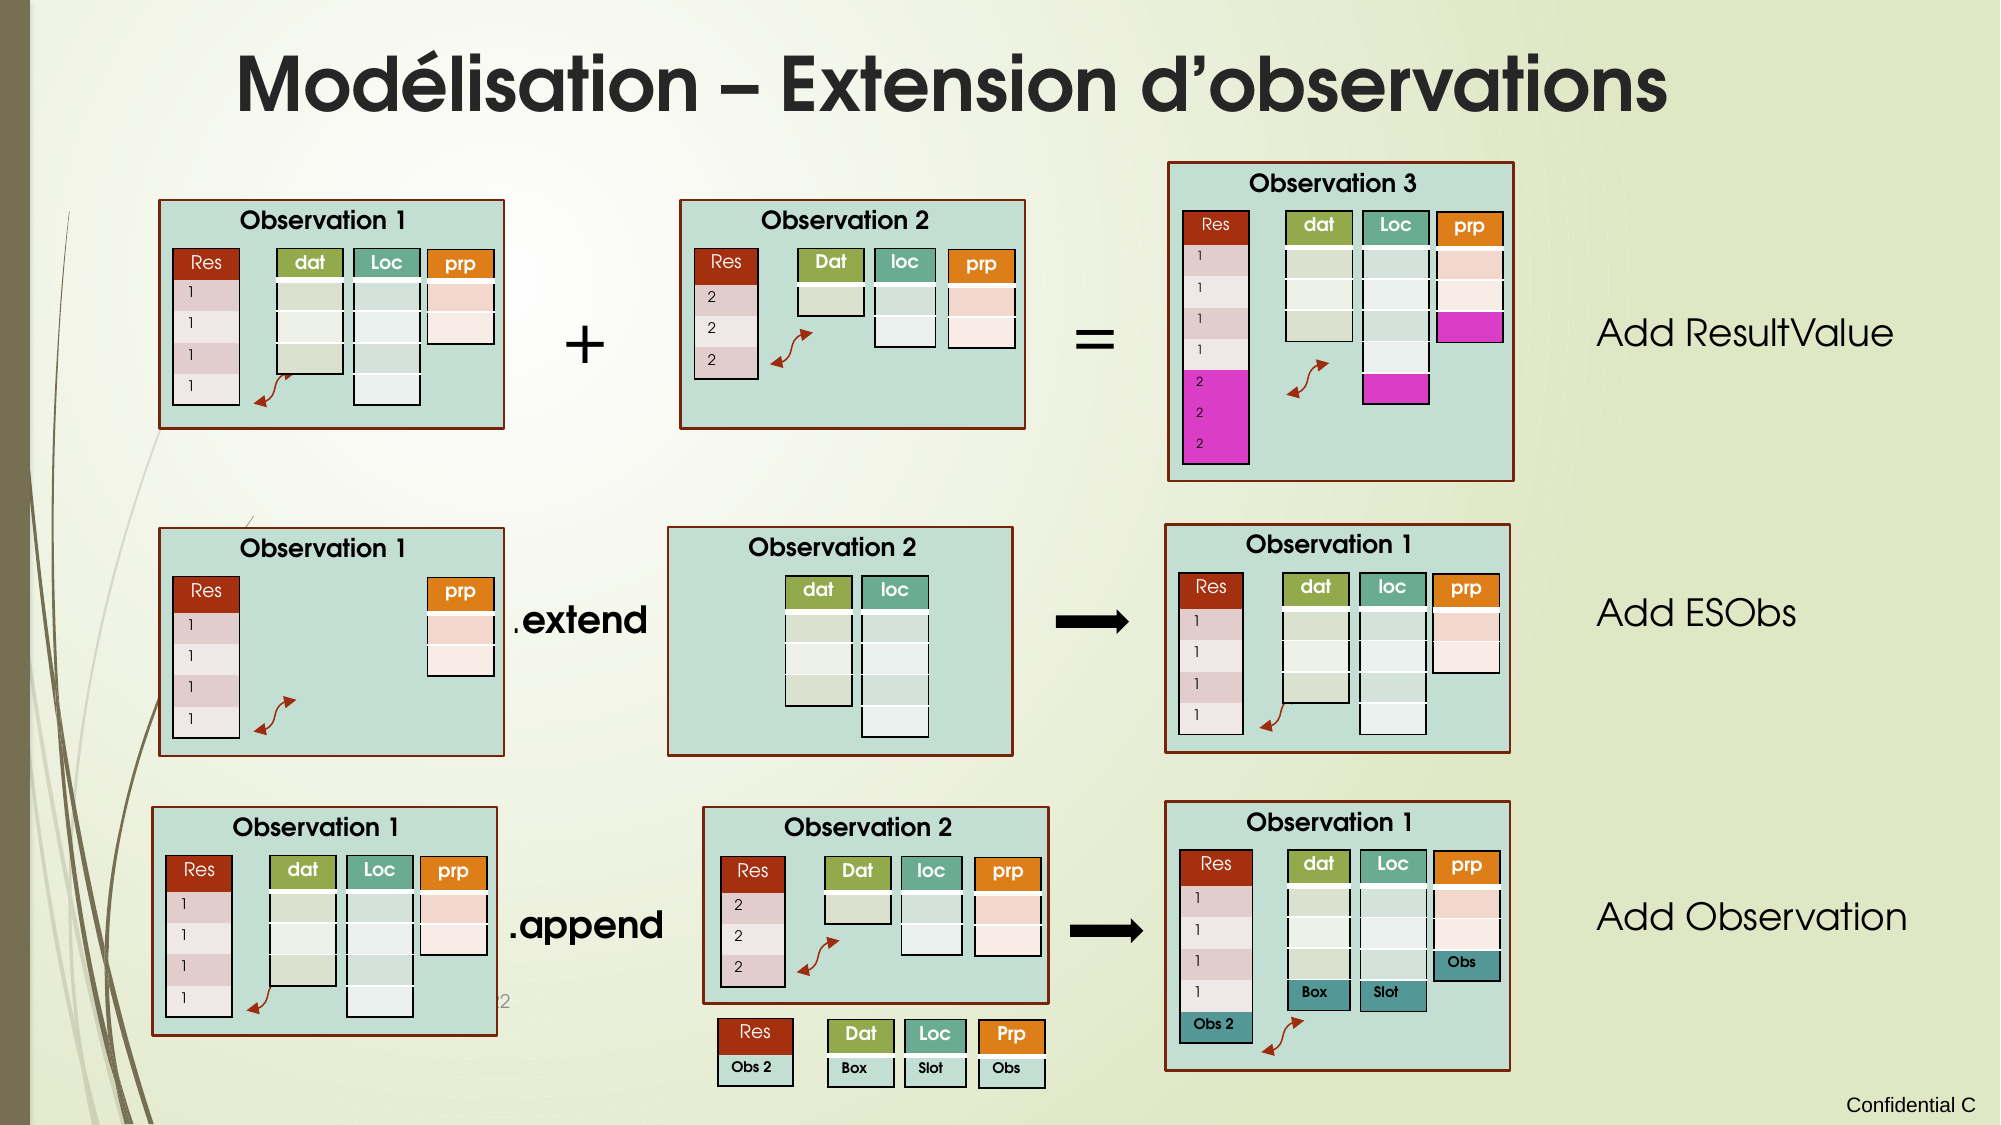

# Modélisation – Extension d’observations
Observation 3

Observation 2
Observation 1

| Res |
| --- |
| 1 |
| 1 |
| 1 |
| 1 |
| 2 |
| 2 |
| 2 |
| dat |
| --- |
|  |
|  |
|  |
| Loc |
| --- |
|  |
|  |
|  |
|  |
|  |
| prp |
| --- |
|  |
|  |
|  |
| Res |
| --- |
| 2 |
| 2 |
| 2 |
| Dat |
| --- |
|  |
| loc |
| --- |
|  |
|  |
| Res |
| --- |
| 1 |
| 1 |
| 1 |
| 1 |
| dat |
| --- |
|  |
|  |
|  |
| Loc |
| --- |
|  |
|  |
|  |
|  |
| prp |
| --- |
|  |
|  |
| prp |
| --- |
|  |
|  |
=
+
Add ResultValue
Observation 1
Observation 2

Observation 1

| Res |
| --- |
| 1 |
| 1 |
| 1 |
| 1 |
| dat |
| --- |
|  |
|  |
|  |
| loc |
| --- |
|  |
|  |
|  |
|  |
| prp |
| --- |
|  |
|  |
| dat |
| --- |
|  |
|  |
|  |
| loc |
| --- |
|  |
|  |
|  |
|  |
| Res |
| --- |
| 1 |
| 1 |
| 1 |
| 1 |
| prp |
| --- |
|  |
|  |
Add ESObs
.extend

Observation 1

Observation 2
Observation 1

| Res |
| --- |
| 1 |
| 1 |
| 1 |
| 1 |
| Obs 2 |
| dat |
| --- |
|  |
|  |
|  |
| Box |
| Loc |
| --- |
|  |
|  |
|  |
| Slot |
| prp |
| --- |
|  |
|  |
| Obs |
| Res |
| --- |
| 1 |
| 1 |
| 1 |
| 1 |
| dat |
| --- |
|  |
|  |
|  |
| Loc |
| --- |
|  |
|  |
|  |
|  |
| prp |
| --- |
|  |
|  |
| Res |
| --- |
| 2 |
| 2 |
| 2 |
| Dat |
| --- |
|  |
| loc |
| --- |
|  |
|  |
| prp |
| --- |
|  |
|  |
Add Observation
.append

18/01/2022
| Res |
| --- |
| Obs 2 |
| Dat |
| --- |
| Box |
| Loc |
| --- |
| Slot |
| Prp |
| --- |
| Obs |